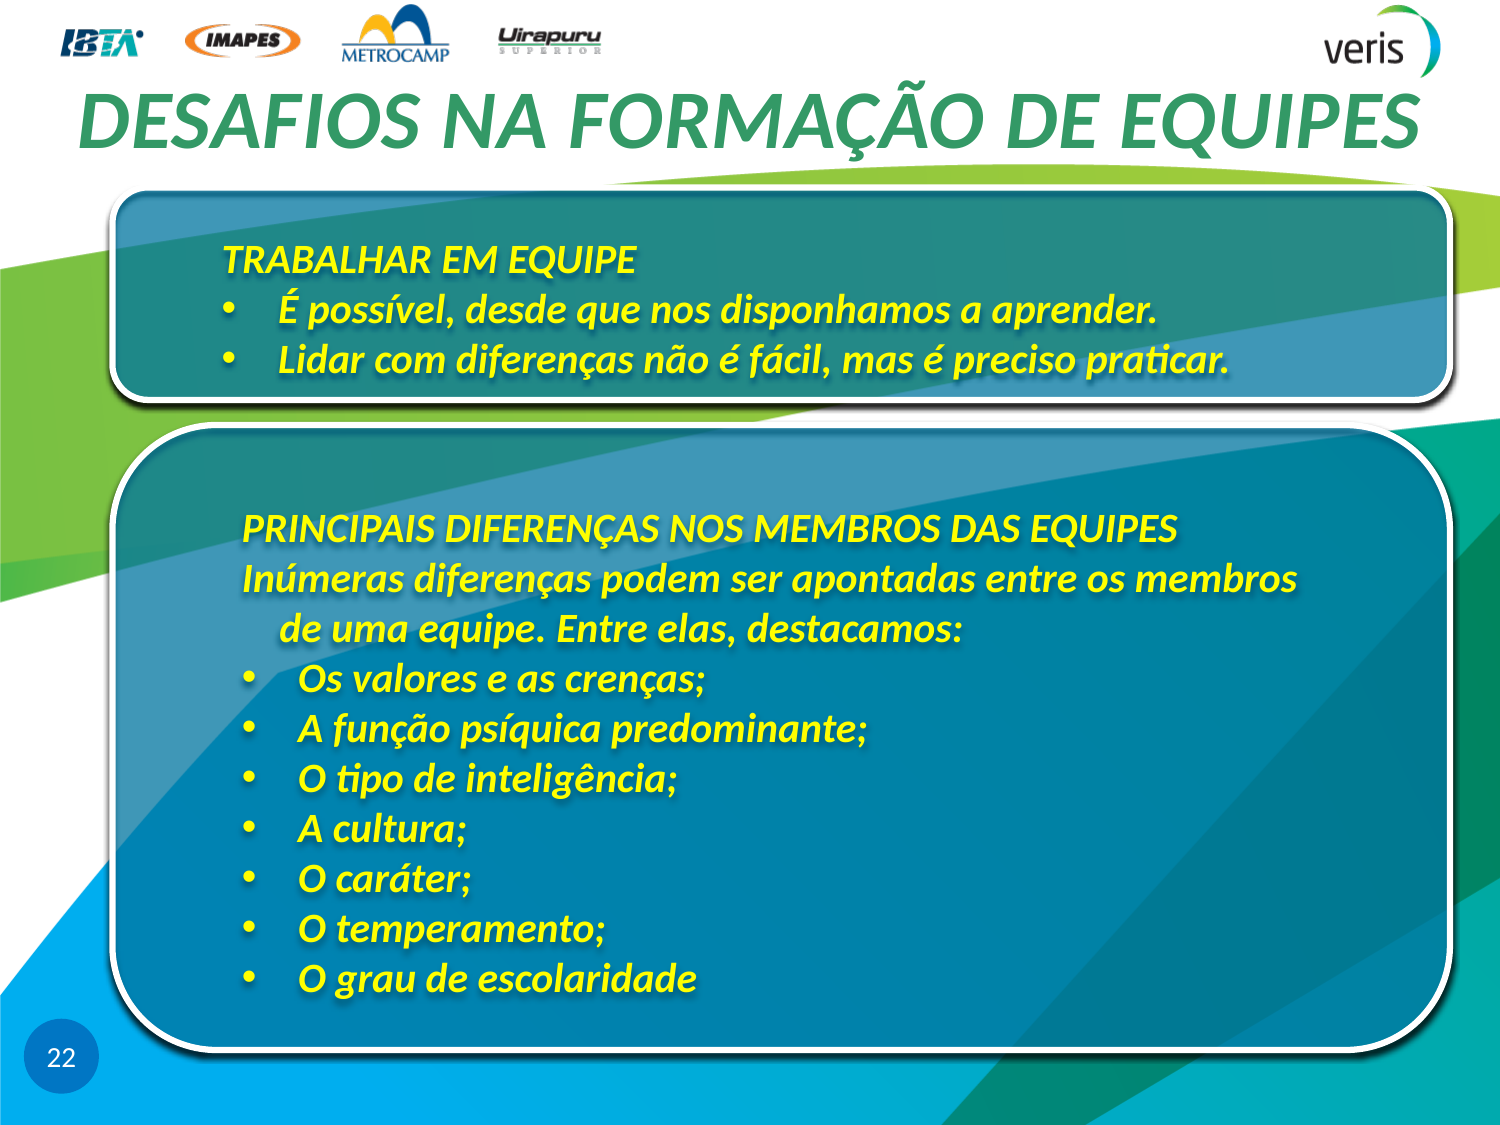

# DESAFIOS NA FORMAÇÃO DE EQUIPES
TRABALHAR EM EQUIPE
É possível, desde que nos disponhamos a aprender.
Lidar com diferenças não é fácil, mas é preciso praticar.

PRINCIPAIS DIFERENÇAS NOS MEMBROS DAS EQUIPES
Inúmeras diferenças podem ser apontadas entre os membros de uma equipe. Entre elas, destacamos:
Os valores e as crenças;
A função psíquica predominante;
O tipo de inteligência;
A cultura;
O caráter;
O temperamento;
O grau de escolaridade
22